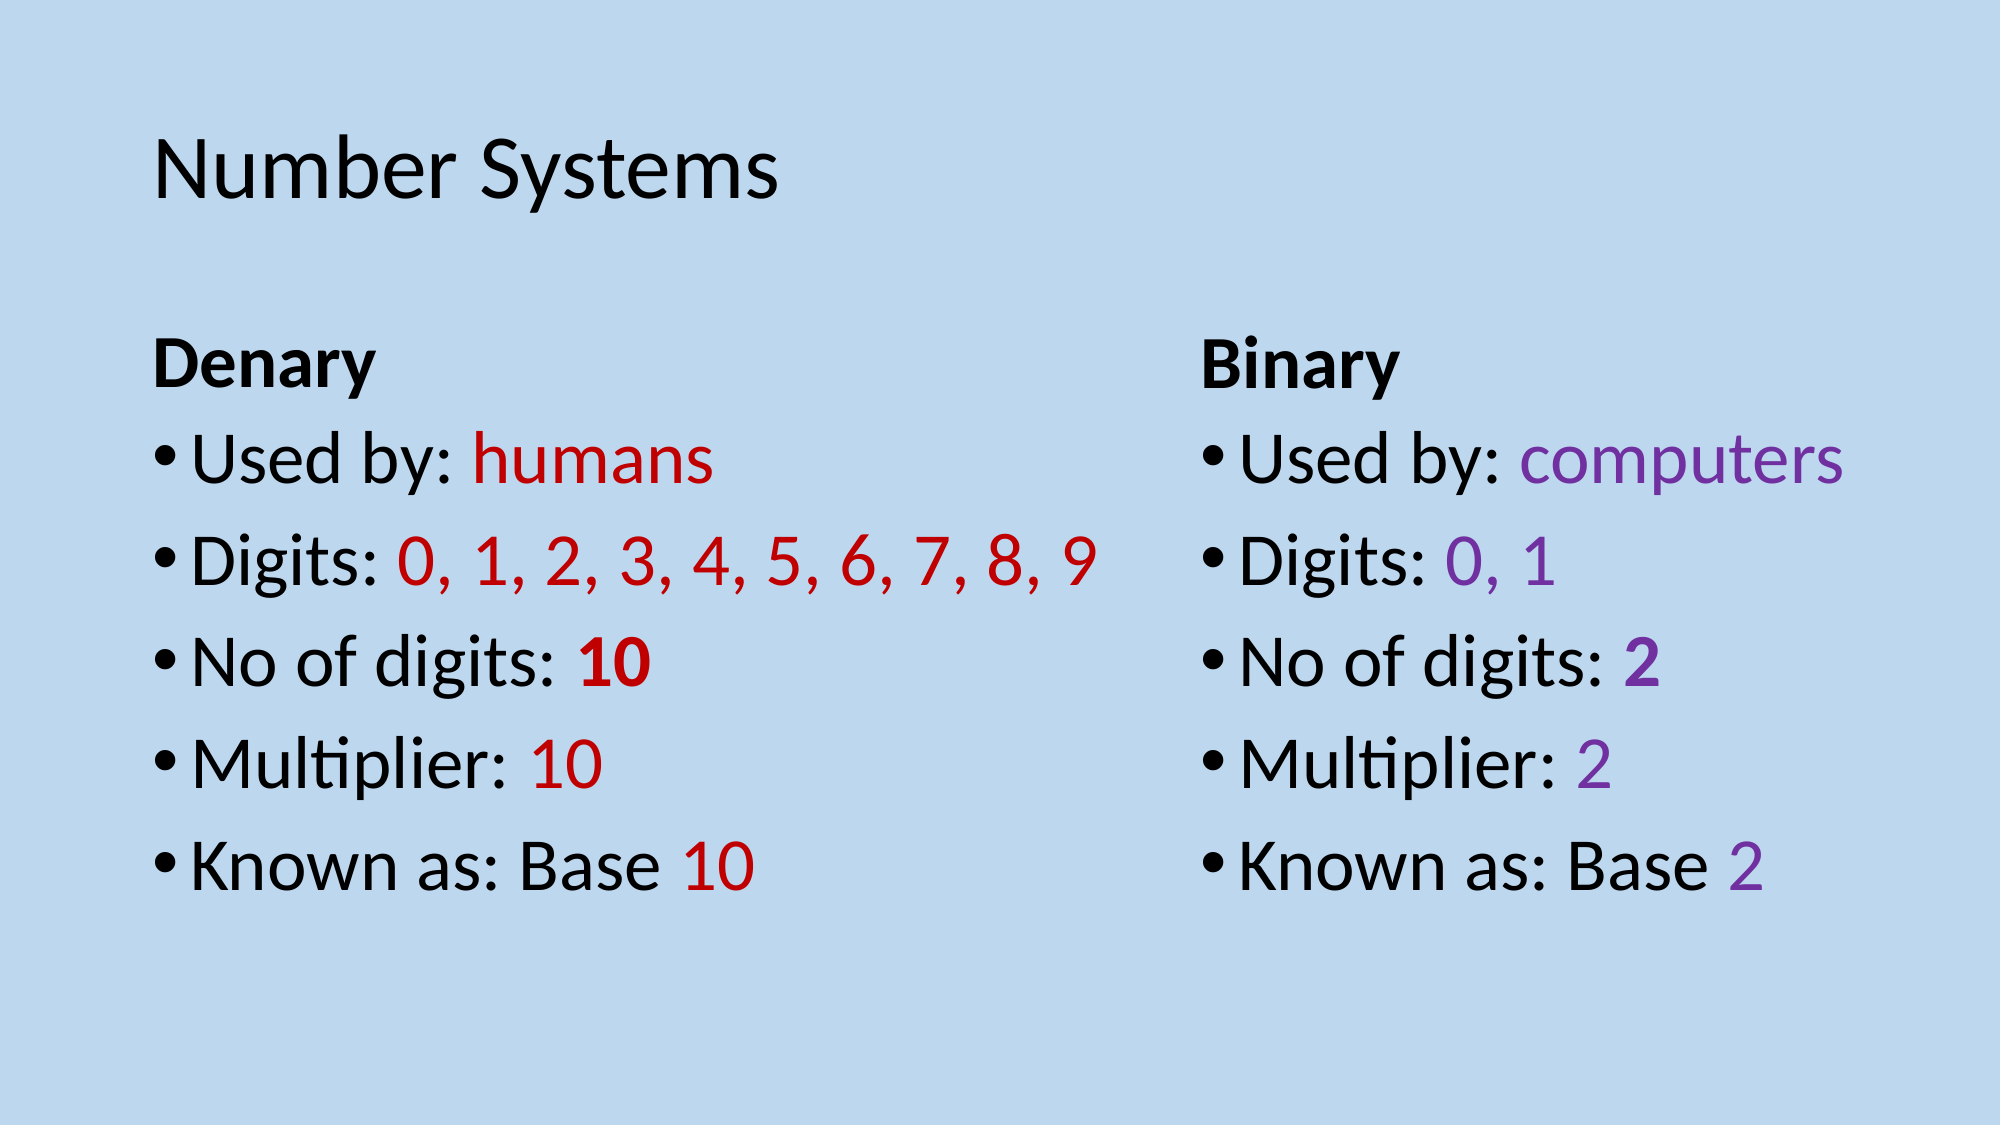

# Number Systems
Denary
Binary
Used by: humans
Digits: 0, 1, 2, 3, 4, 5, 6, 7, 8, 9
No of digits: 10
Multiplier: 10
Known as: Base 10
Used by: computers
Digits: 0, 1
No of digits: 2
Multiplier: 2
Known as: Base 2